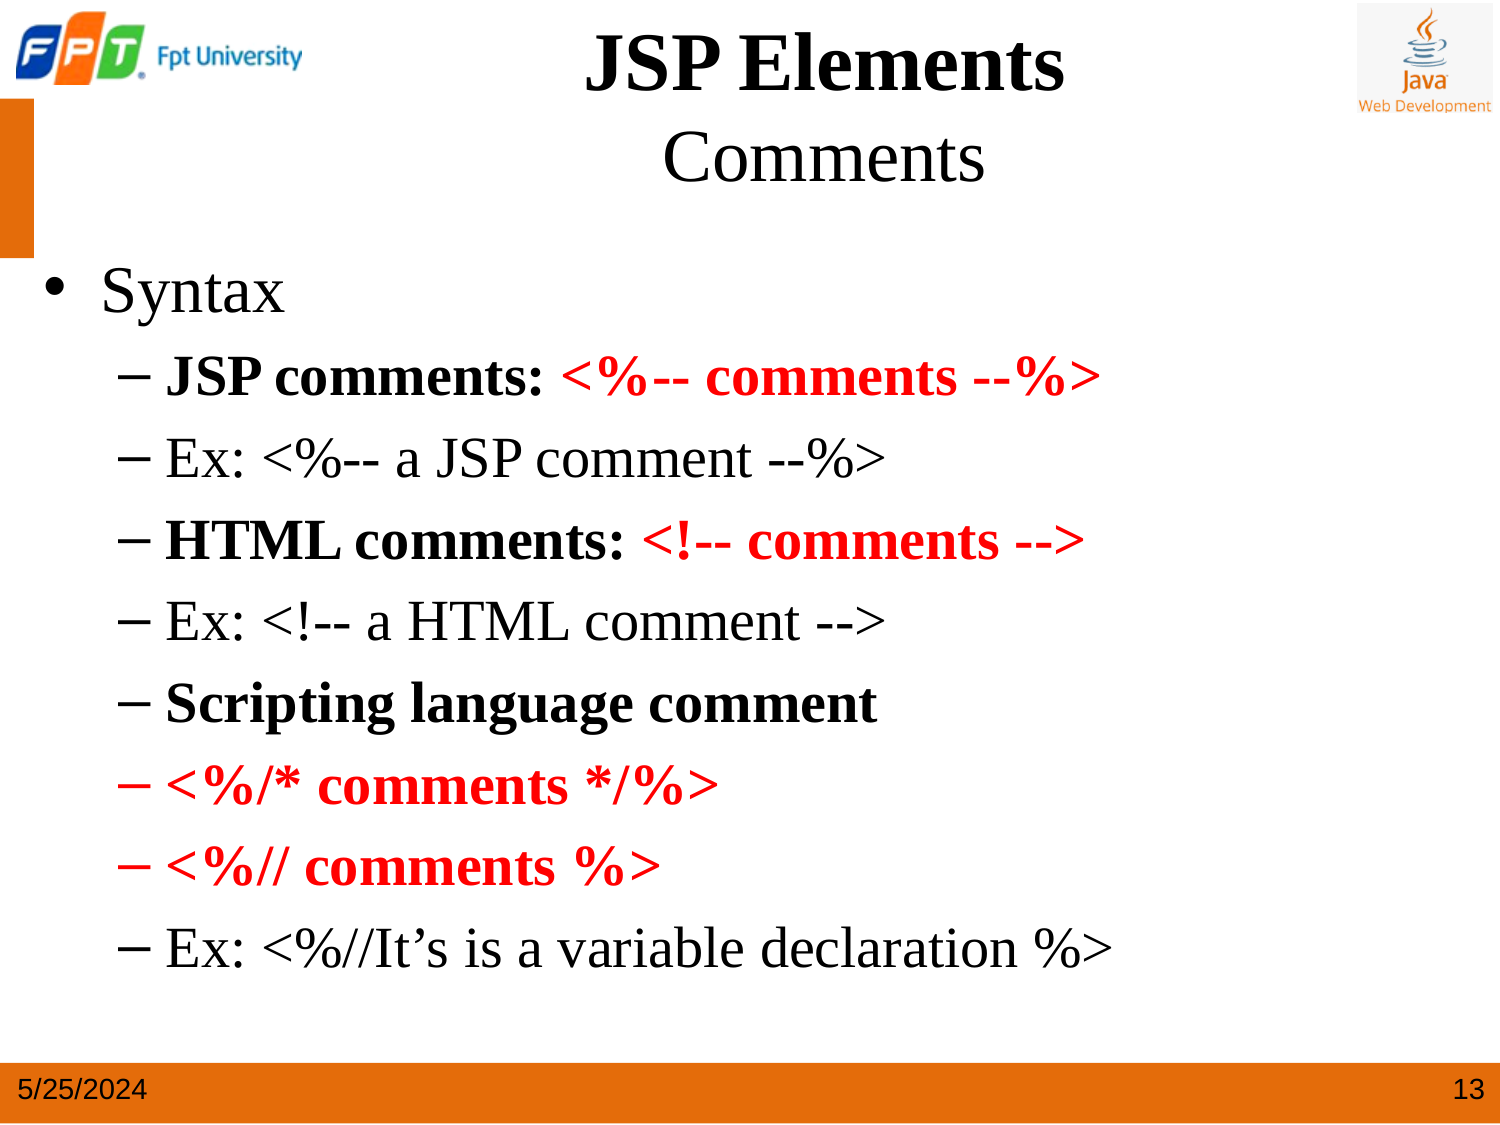

JSP Elements
Comments
Syntax
JSP comments: <%-- comments --%>
Ex: <%-- a JSP comment --%>
HTML comments: <!-- comments -->
Ex: <!-- a HTML comment -->
Scripting language comment
<%/* comments */%>
<%// comments %>
Ex: <%//It’s is a variable declaration %>
5/25/2024
13